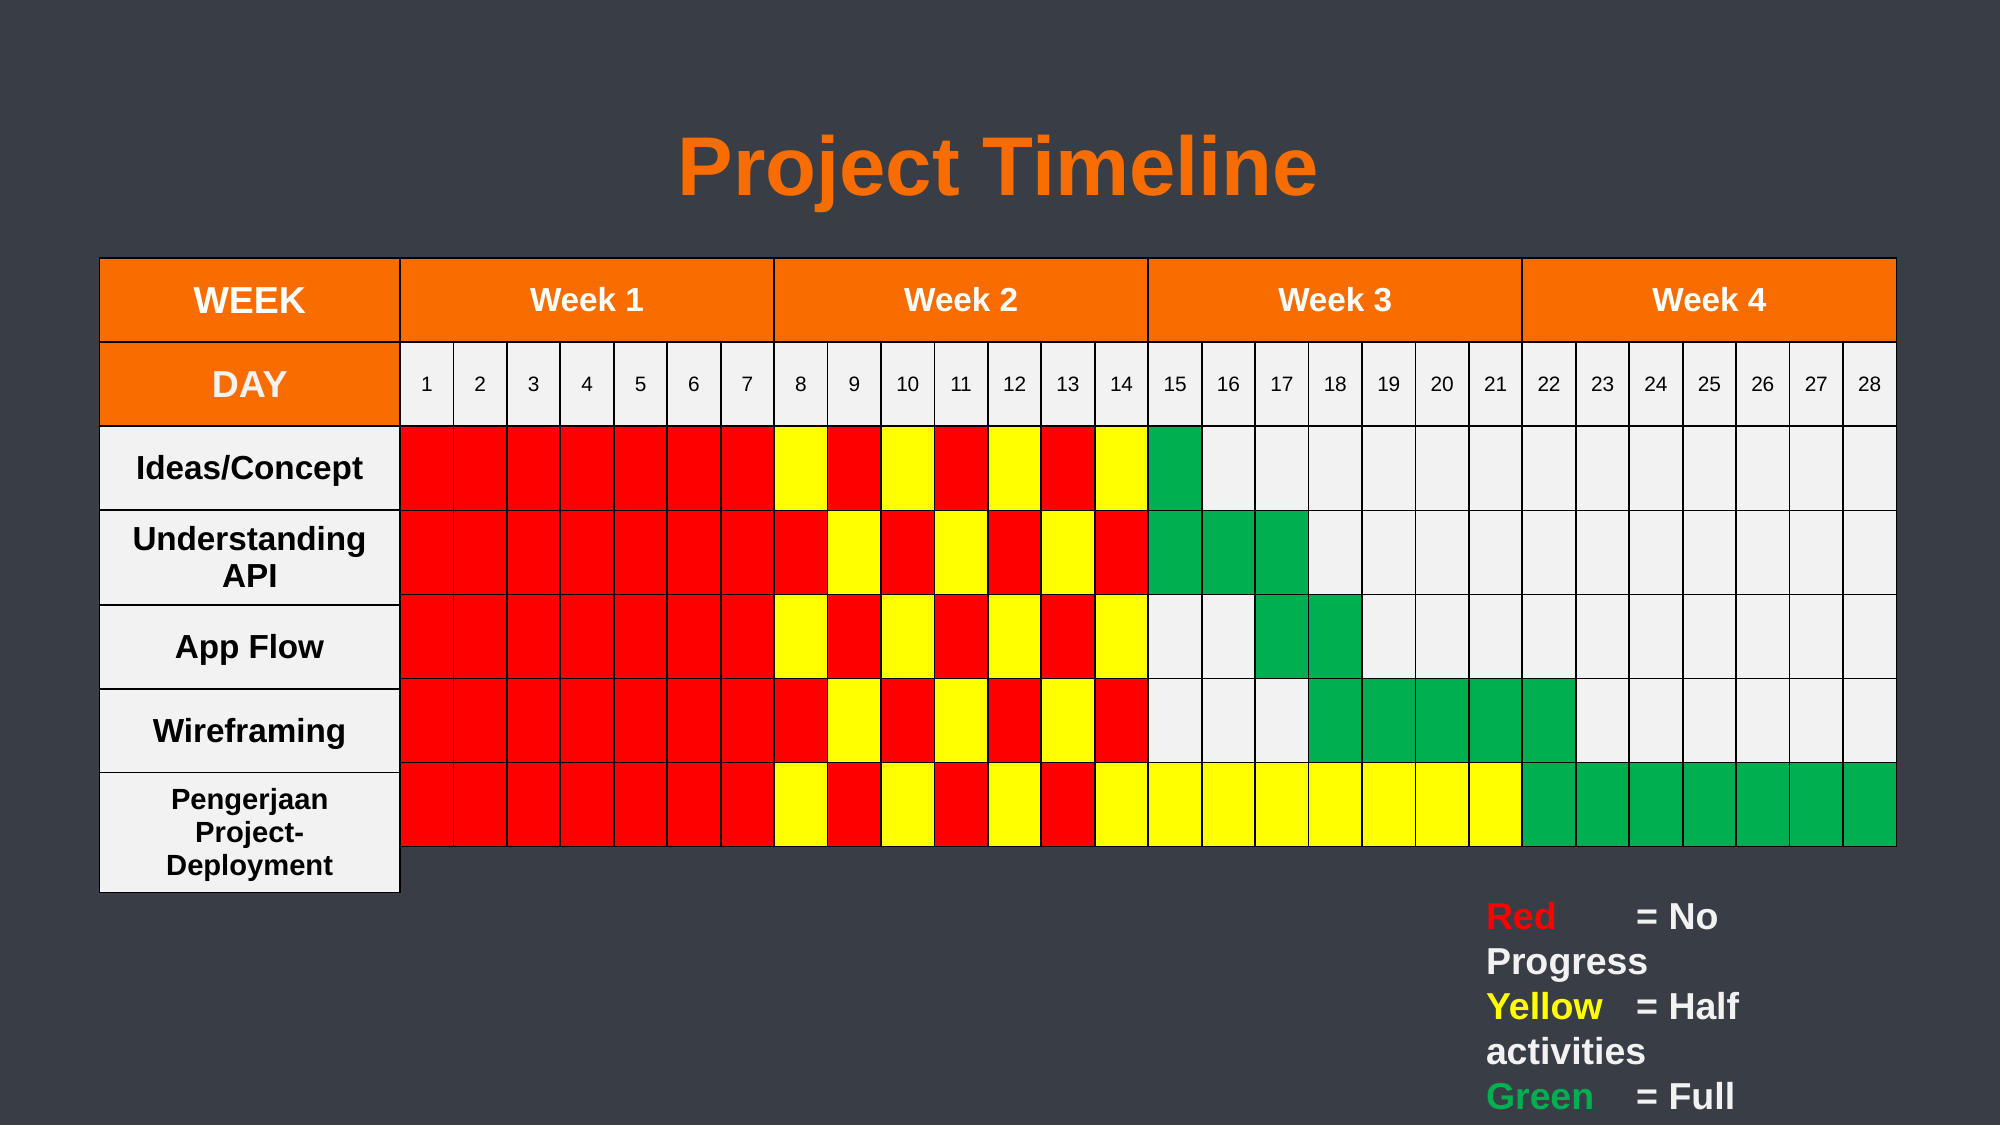

# Project Timeline
| WEEK |
| --- |
| DAY |
| Ideas/Concept |
| Understanding API |
| App Flow |
| Wireframing |
| Pengerjaan Project-Deployment |
| Week 1 |  |  |  |  |  |  | Week 2 |  |  |  |  |  |  | Week 3 |  |  |  |  |  |  | Week 4 |  |  |  |  |  |  |
| --- | --- | --- | --- | --- | --- | --- | --- | --- | --- | --- | --- | --- | --- | --- | --- | --- | --- | --- | --- | --- | --- | --- | --- | --- | --- | --- | --- |
| 1 | 2 | 3 | 4 | 5 | 6 | 7 | 8 | 9 | 10 | 11 | 12 | 13 | 14 | 15 | 16 | 17 | 18 | 19 | 20 | 21 | 22 | 23 | 24 | 25 | 26 | 27 | 28 |
|  |  |  |  |  |  |  |  |  |  |  |  |  |  |  |  |  |  |  |  |  |  |  |  |  |  |  |  |
|  |  |  |  |  |  |  |  |  |  |  |  |  |  |  |  |  |  |  |  |  |  |  |  |  |  |  |  |
|  |  |  |  |  |  |  |  |  |  |  |  |  |  |  |  |  |  |  |  |  |  |  |  |  |  |  |  |
|  |  |  |  |  |  |  |  |  |  |  |  |  |  |  |  |  |  |  |  |  |  |  |  |  |  |  |  |
|  |  |  |  |  |  |  |  |  |  |  |  |  |  |  |  |  |  |  |  |  |  |  |  |  |  |  |  |
Red	= No Progress
Yellow	= Half activities
Green	= Full activities